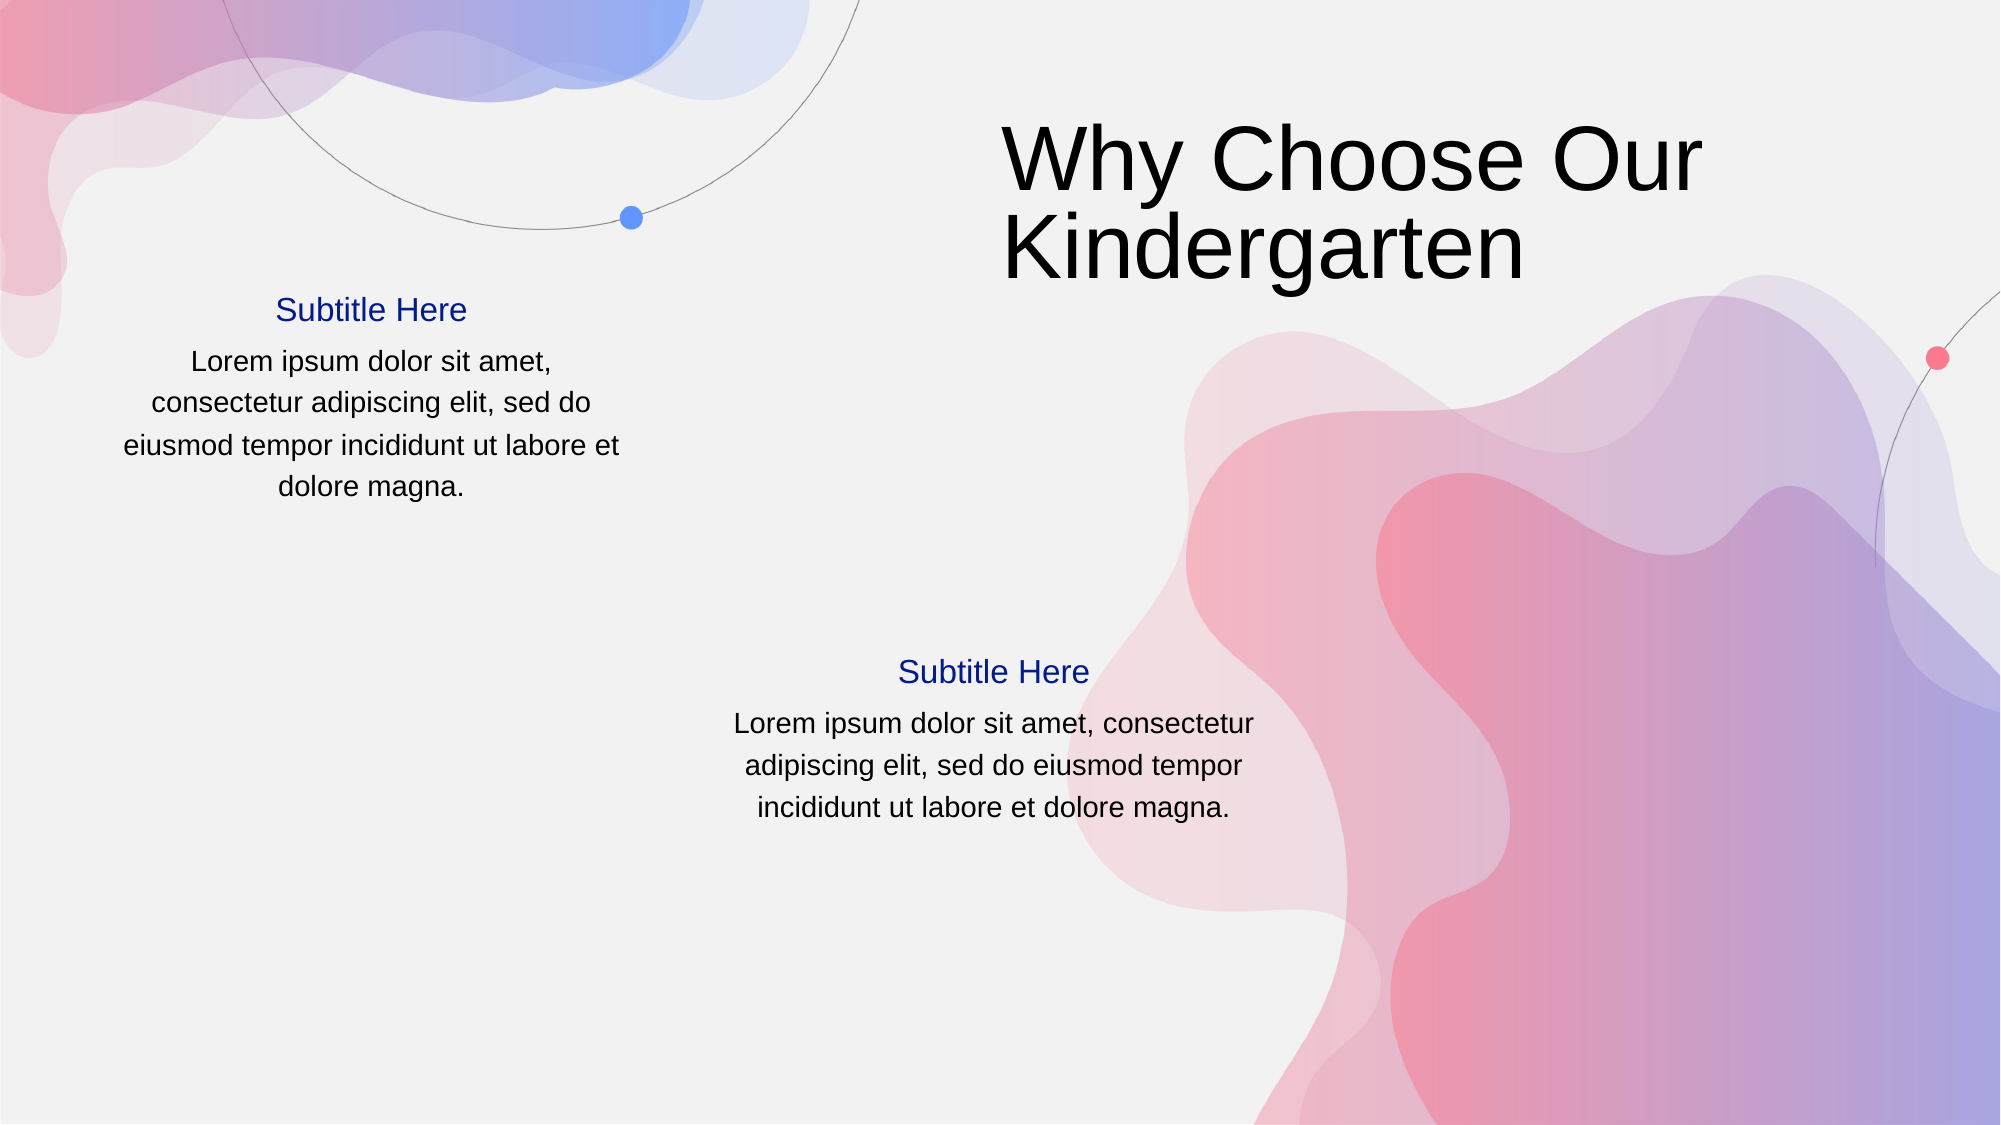

# Why Choose Our Kindergarten
Subtitle Here
Lorem ipsum dolor sit amet, consectetur adipiscing elit, sed do eiusmod tempor incididunt ut labore et dolore magna.

Subtitle Here
Lorem ipsum dolor sit amet, consectetur adipiscing elit, sed do eiusmod tempor incididunt ut labore et dolore magna.